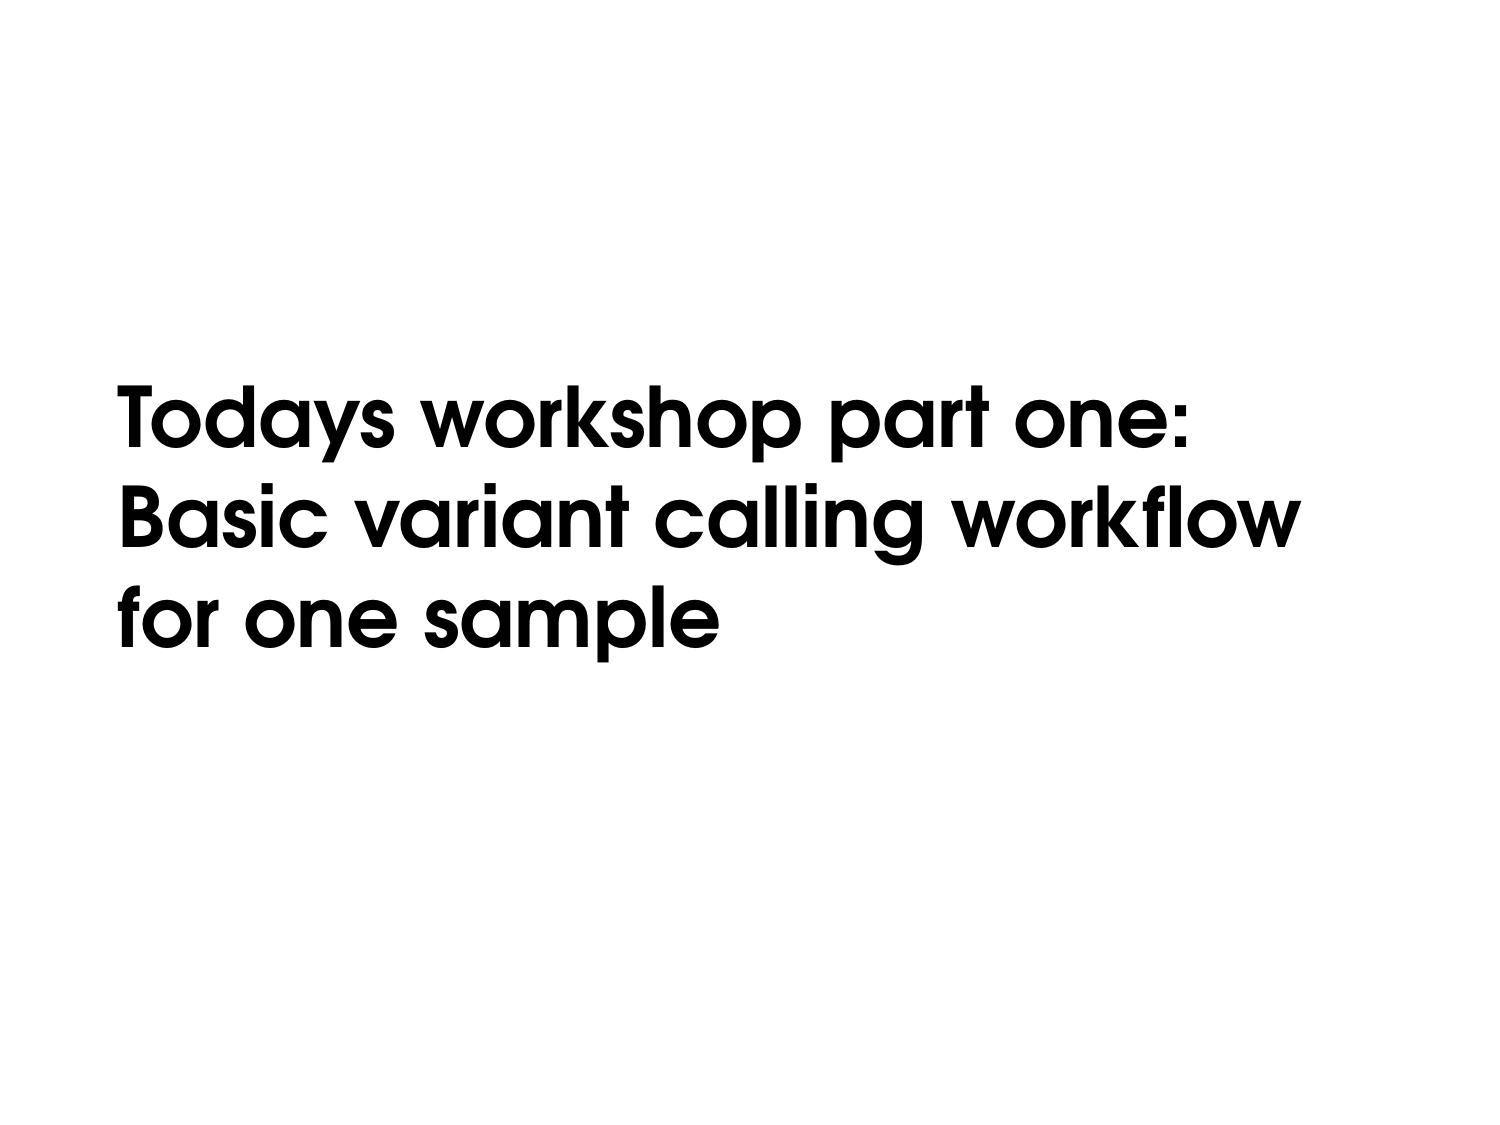

# Todays workshop part one: Basic variant calling workflow for one sample